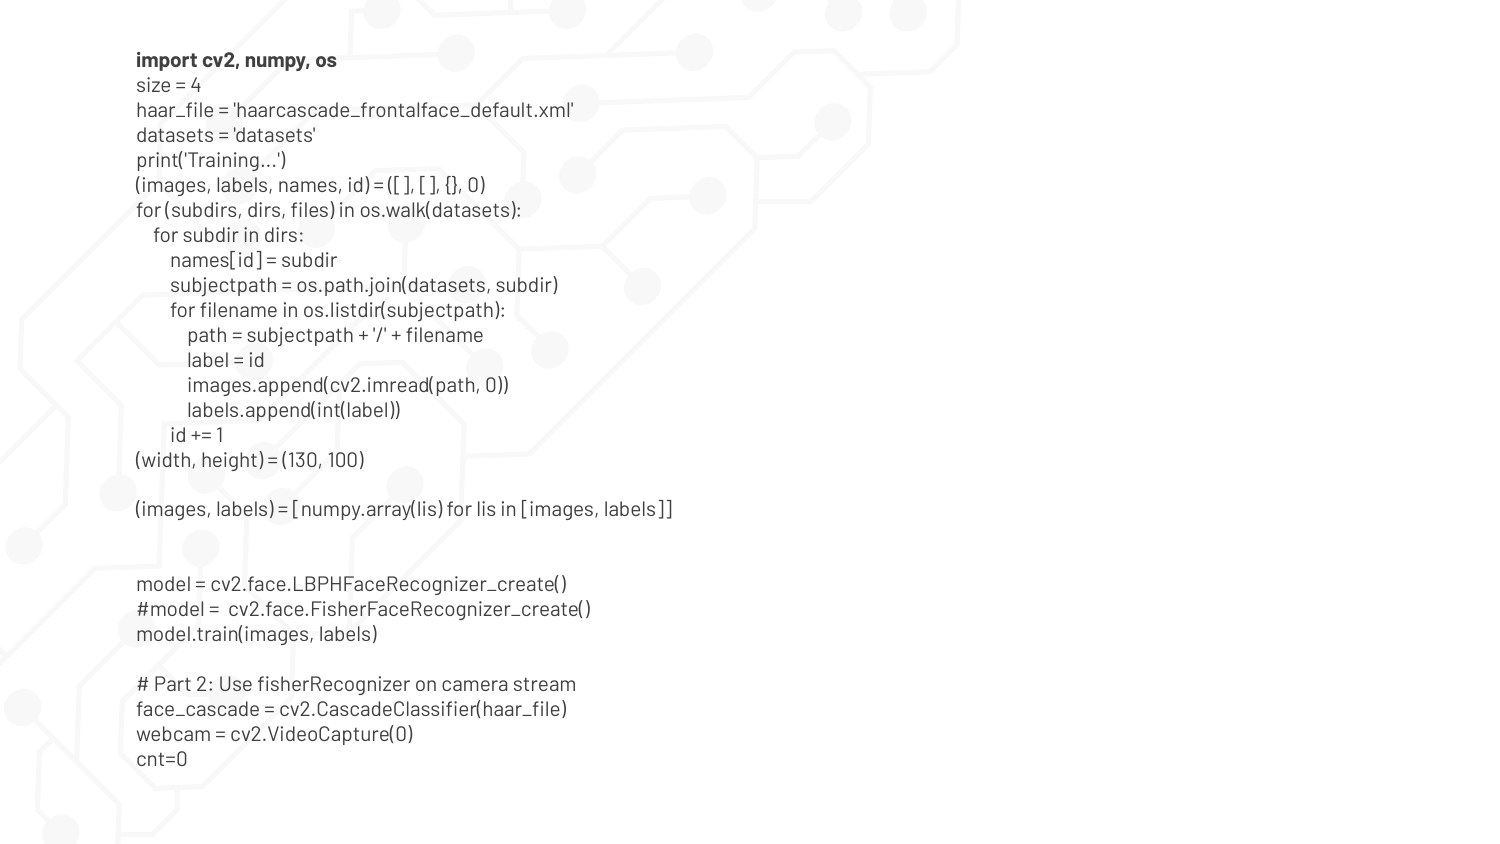

import cv2, numpy, os
size = 4
haar_file = 'haarcascade_frontalface_default.xml'
datasets = 'datasets'
print('Training...')
(images, labels, names, id) = ([], [], {}, 0)
for (subdirs, dirs, files) in os.walk(datasets):
    for subdir in dirs:
        names[id] = subdir
        subjectpath = os.path.join(datasets, subdir)
        for filename in os.listdir(subjectpath):
            path = subjectpath + '/' + filename
            label = id
            images.append(cv2.imread(path, 0))
            labels.append(int(label))
        id += 1
(width, height) = (130, 100)

(images, labels) = [numpy.array(lis) for lis in [images, labels]]

model = cv2.face.LBPHFaceRecognizer_create()
#model =  cv2.face.FisherFaceRecognizer_create()
model.train(images, labels)

# Part 2: Use fisherRecognizer on camera stream
face_cascade = cv2.CascadeClassifier(haar_file)
webcam = cv2.VideoCapture(0)
cnt=0